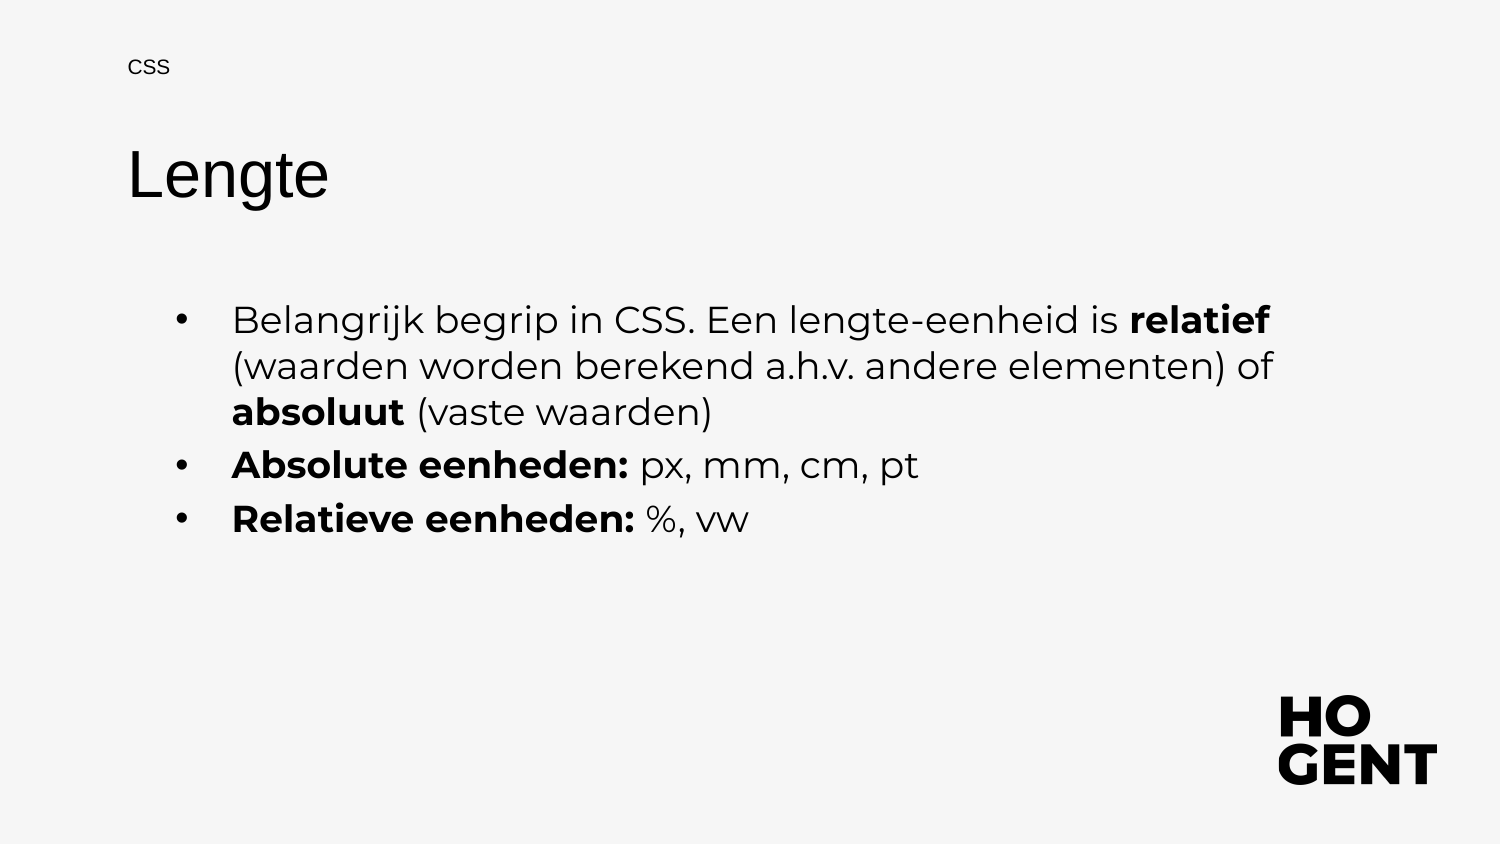

CSS
Lengte

Belangrijk begrip in CSS. Een lengte-eenheid is relatief (waarden worden berekend a.h.v. andere elementen) of absoluut (vaste waarden)
Absolute eenheden: px, mm, cm, pt
Relatieve eenheden: %, vw